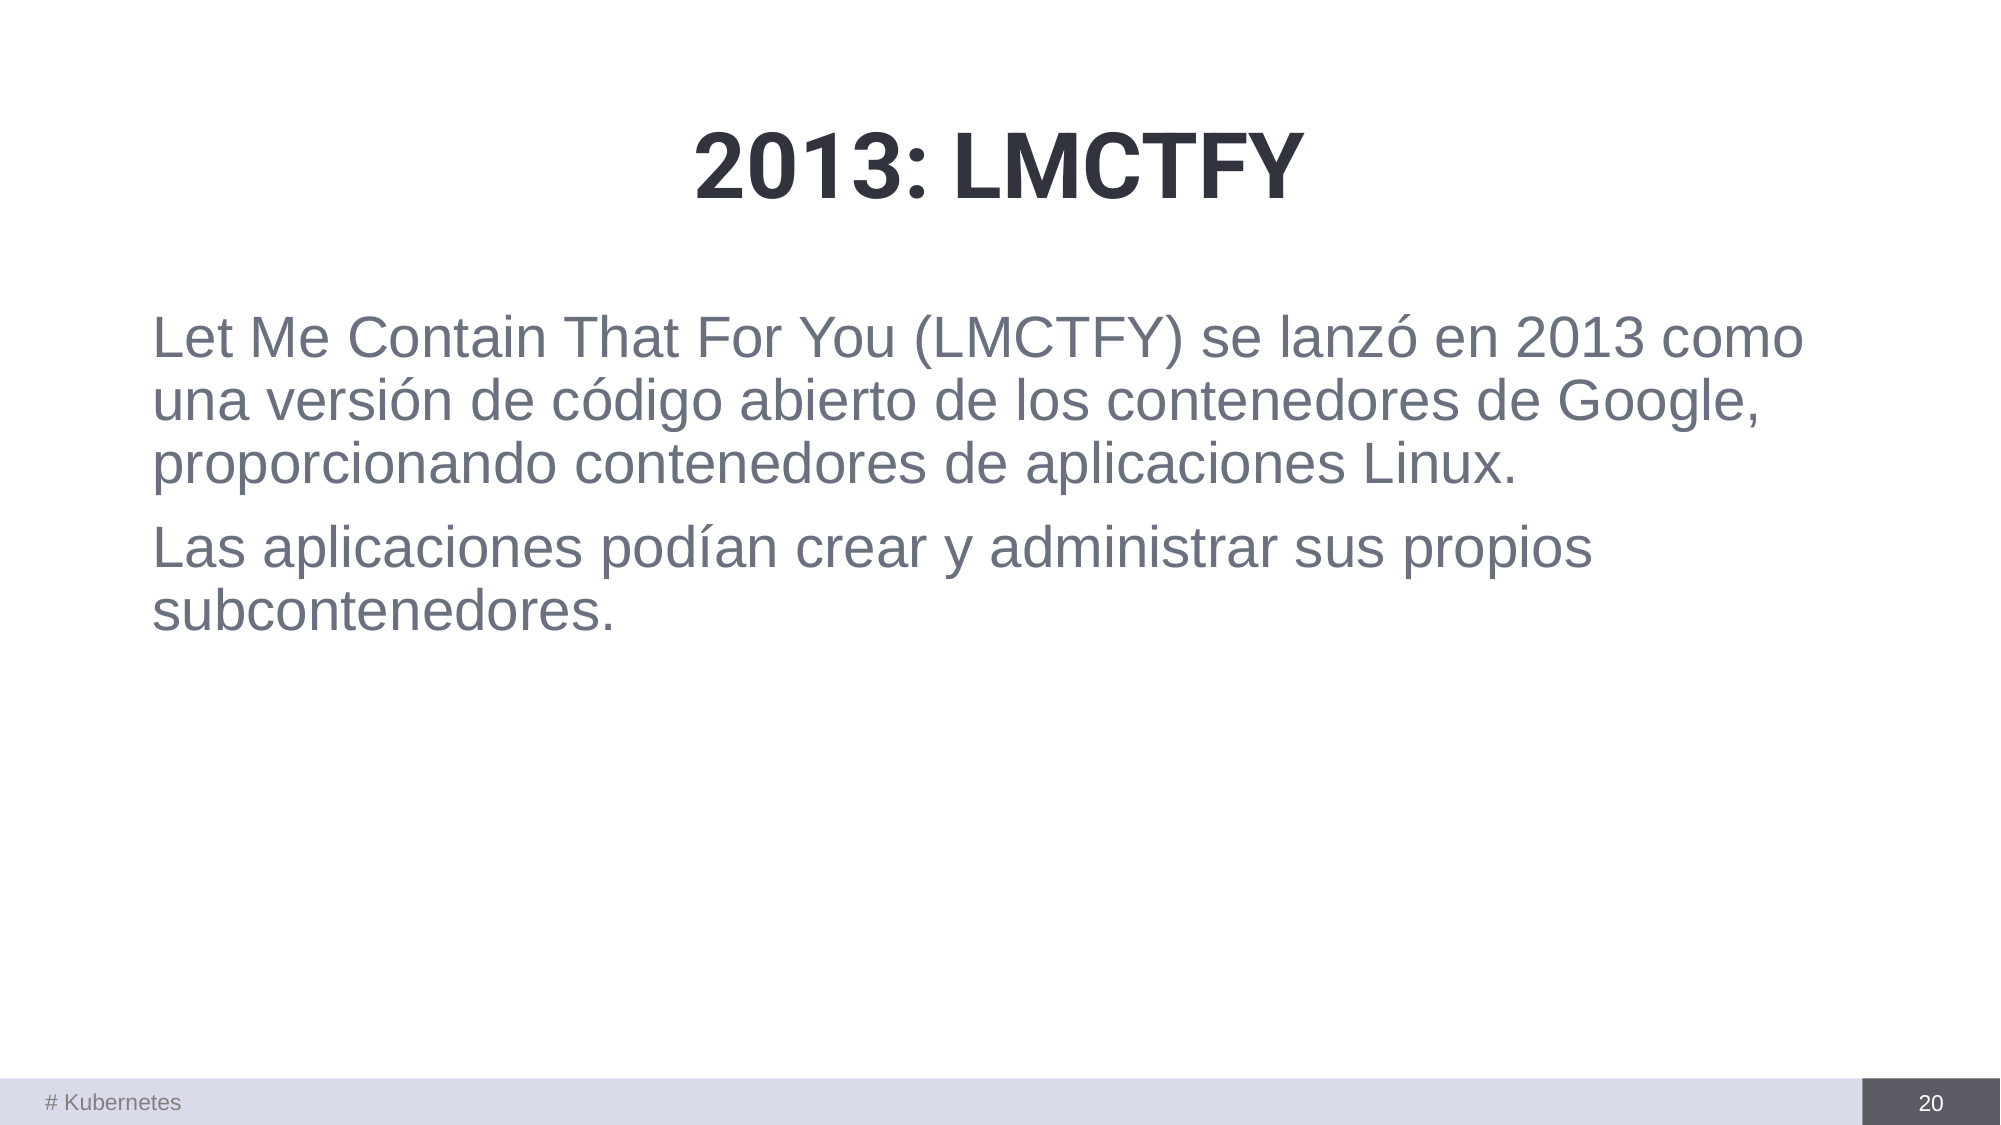

# 2013: LMCTFY
Let Me Contain That For You (LMCTFY) se lanzó en 2013 como una versión de código abierto de los contenedores de Google, proporcionando contenedores de aplicaciones Linux.
Las aplicaciones podían crear y administrar sus propios subcontenedores.
# Kubernetes
20